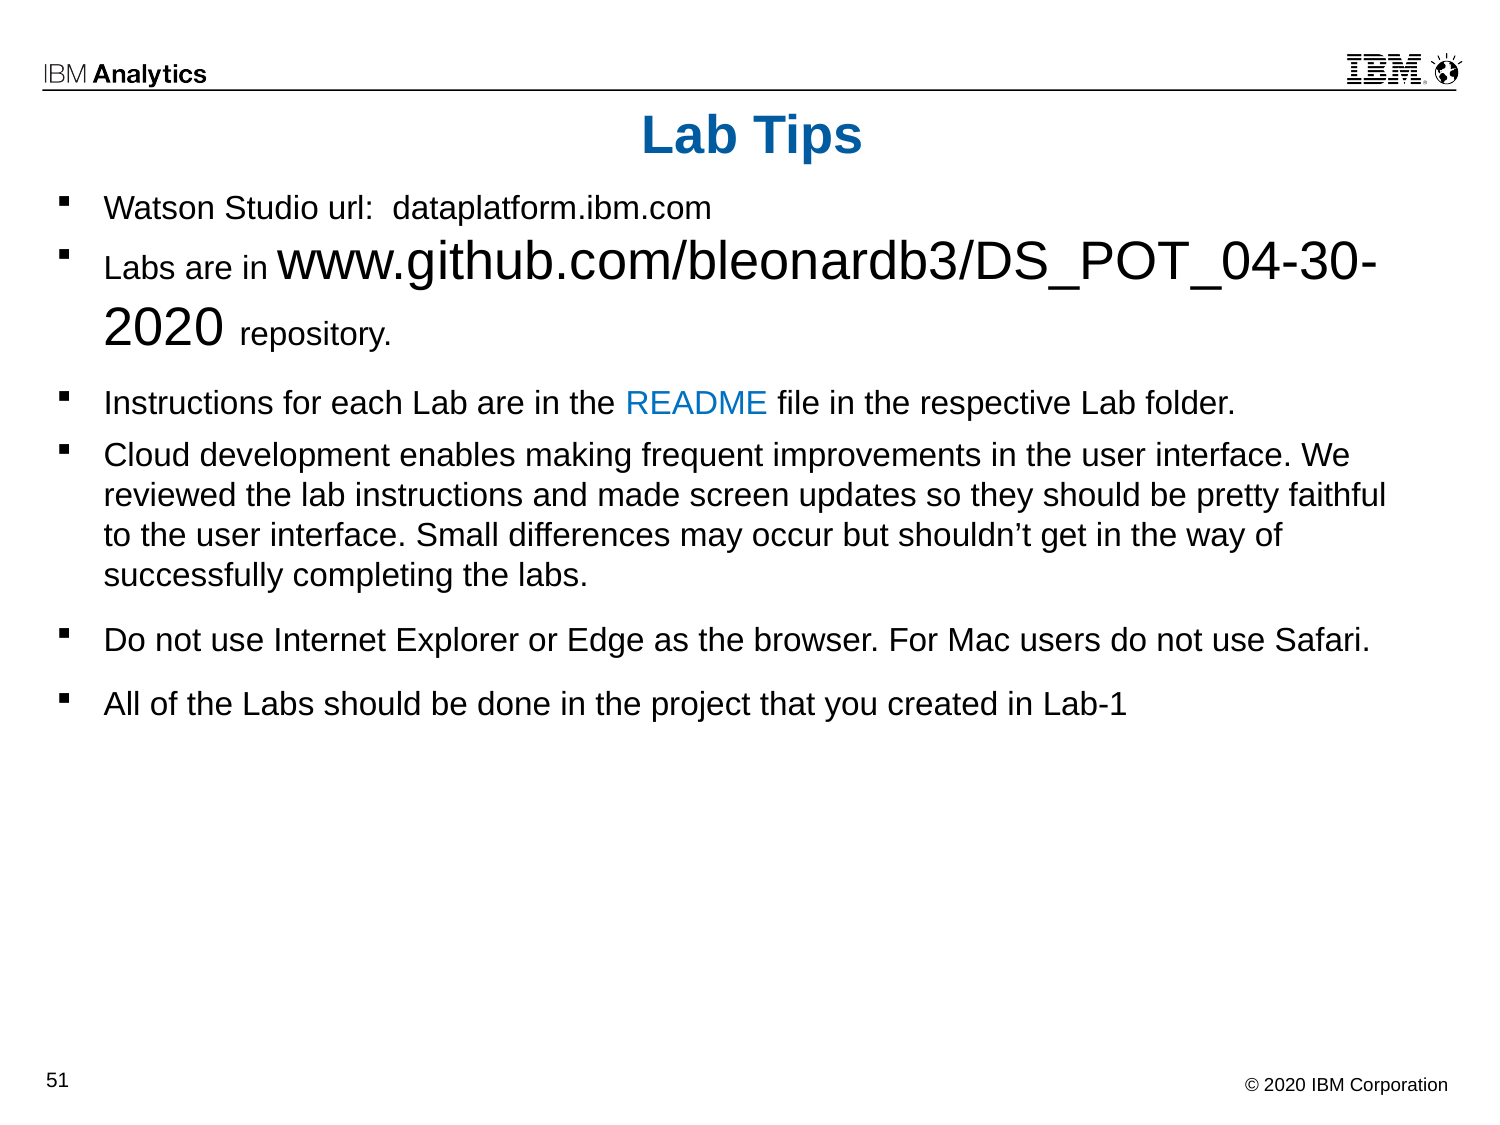

# Lab Tips
Watson Studio url:  dataplatform.ibm.com
Labs are in www.github.com/bleonardb3/DS_POT_04-30-2020 repository.

Instructions for each Lab are in the README file in the respective Lab folder.

Cloud development enables making frequent improvements in the user interface. We reviewed the lab instructions and made screen updates so they should be pretty faithful to the user interface. Small differences may occur but shouldn’t get in the way of successfully completing the labs.

Do not use Internet Explorer or Edge as the browser. For Mac users do not use Safari.

All of the Labs should be done in the project that you created in Lab-1